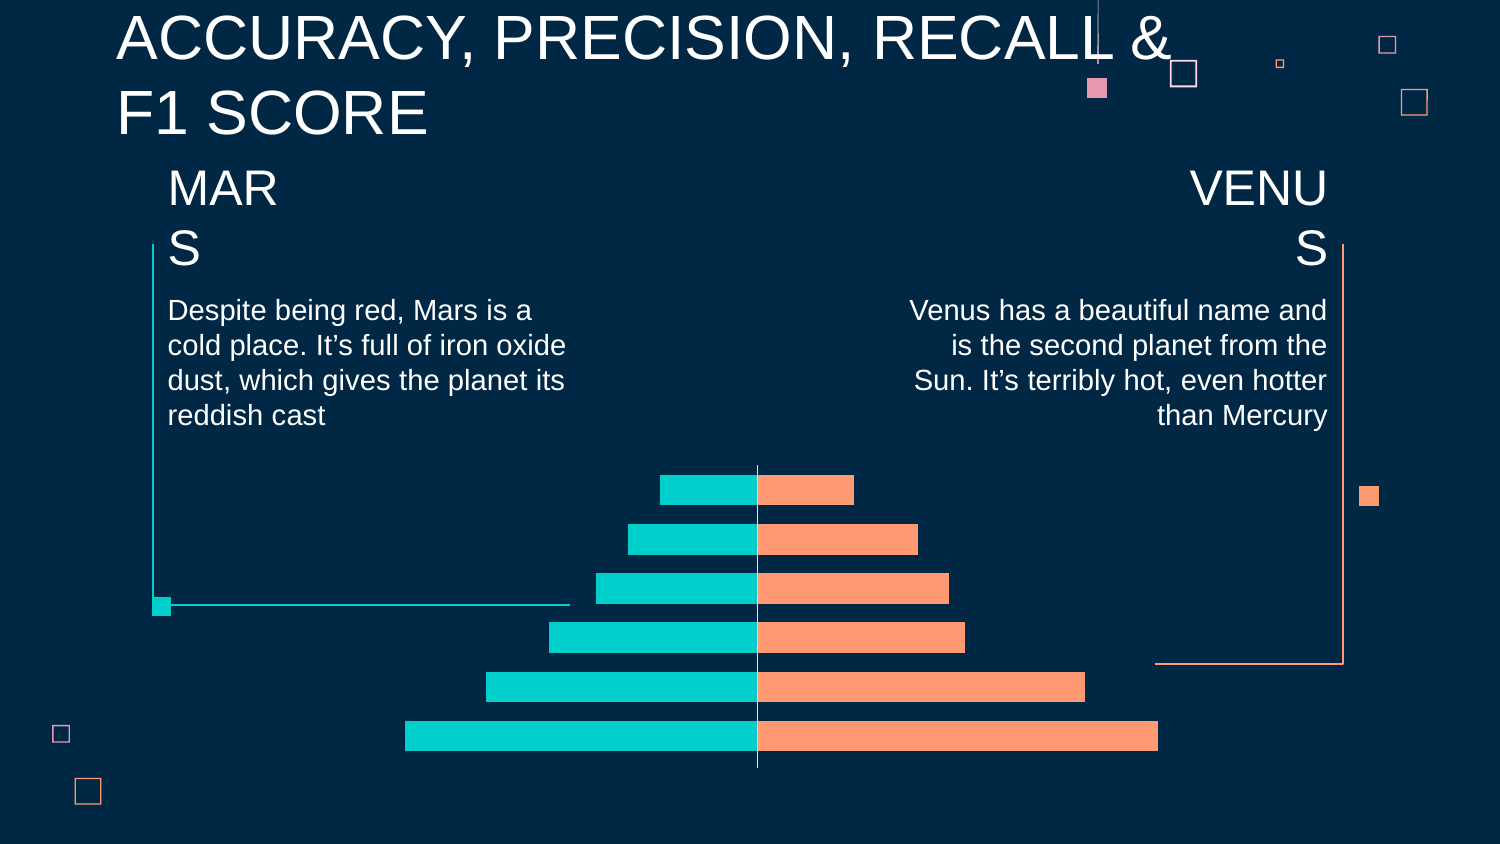

ACCURACY, PRECISION, RECALL & F1 SCORE
VENUS
# MARS
Despite being red, Mars is a cold place. It’s full of iron oxide dust, which gives the planet its reddish cast
Venus has a beautiful name and is the second planet from the Sun. It’s terribly hot, even hotter than Mercury